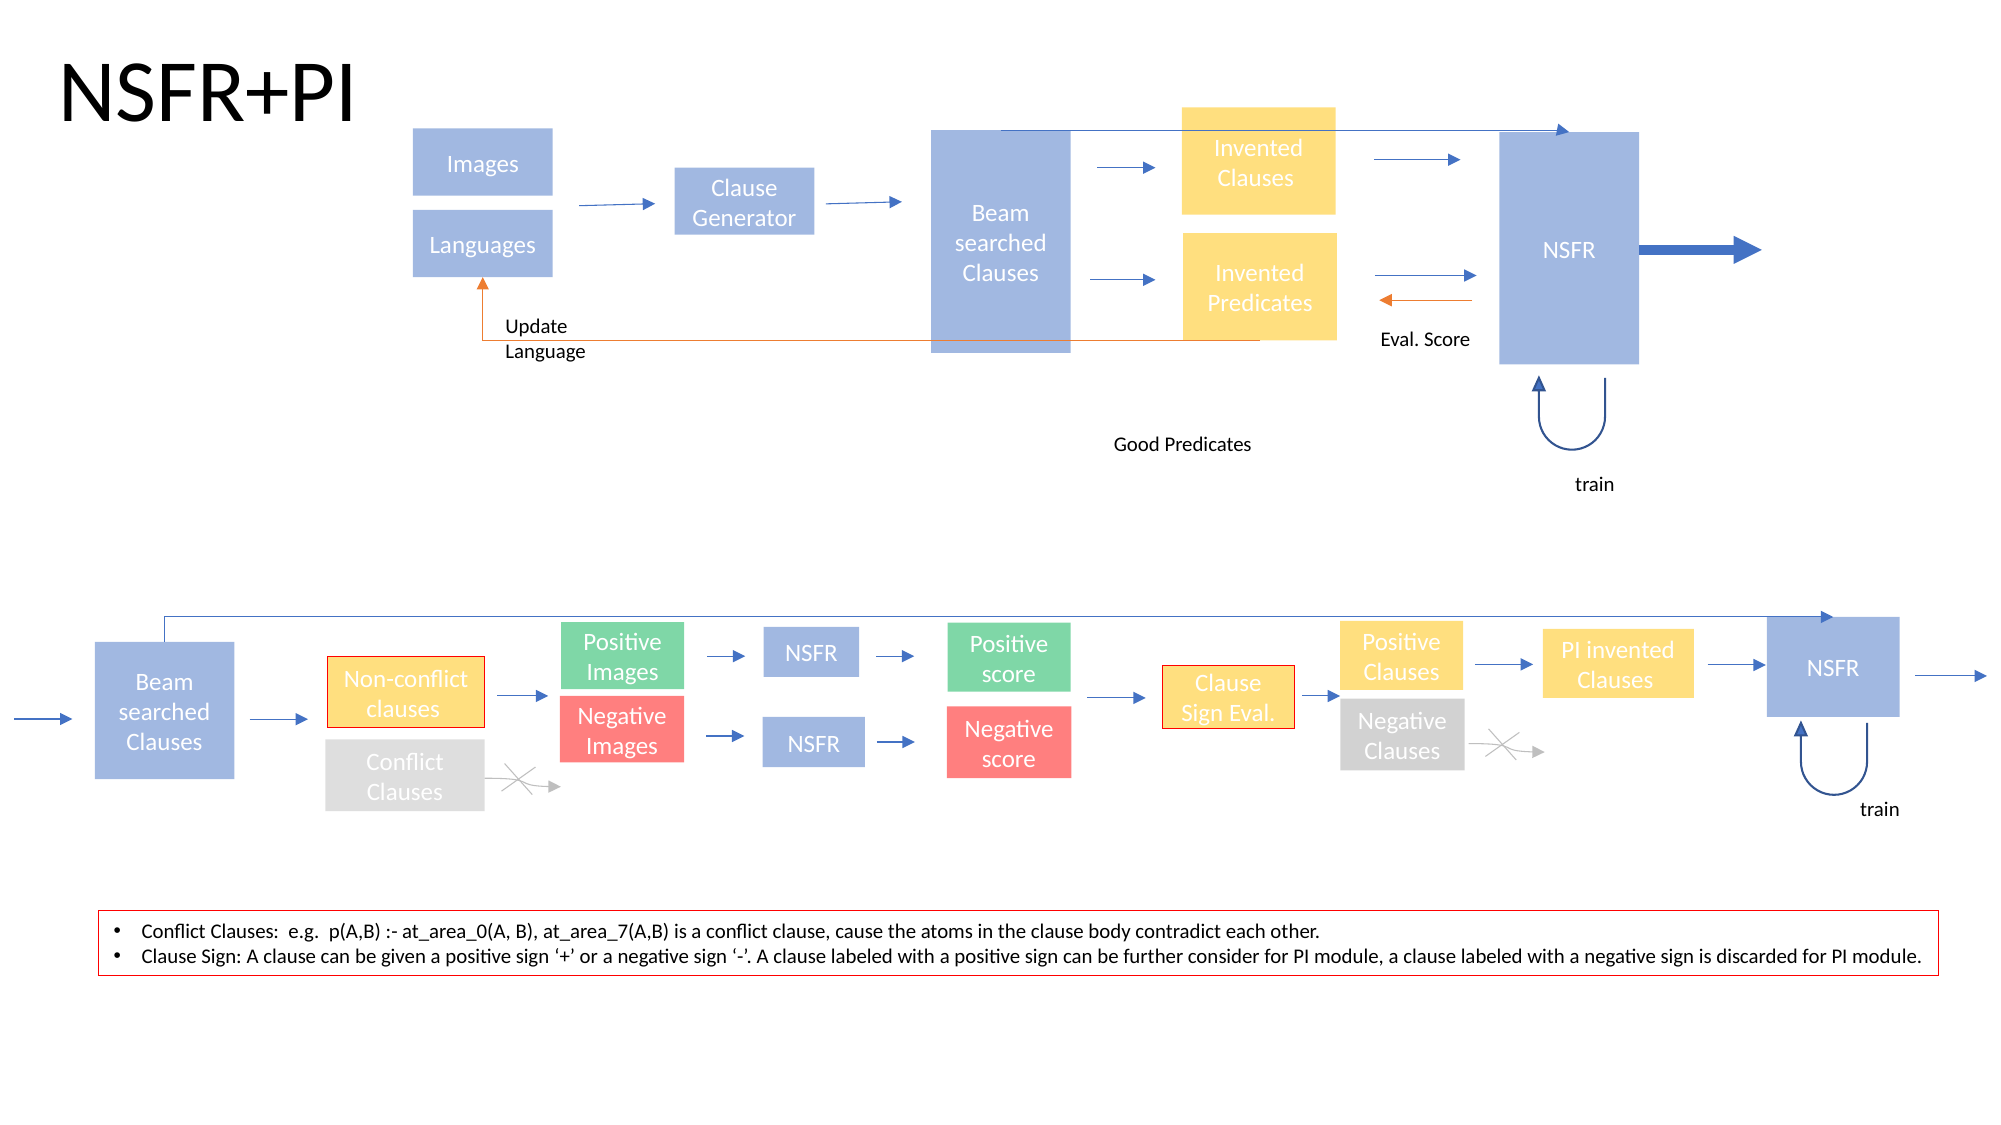

# NSFR+PI
Invented Clauses
Images
Beam searched Clauses
NSFR
Clause Generator
Languages
Invented Predicates
Update Language
Eval. Score

Good Predicates
train
NSFR
Positive Clauses
Positive Images
Positive score
NSFR
PI invented Clauses
Beam searched Clauses
Non-conflict clauses
Clause Sign Eval.
Negative Images
Negative Clauses
Negative score
NSFR

Conflict Clauses
train

Conflict Clauses:  e.g.  p(A,B) :- at_area_0(A, B), at_area_7(A,B) is a conflict clause, cause the atoms in the clause body contradict each other.
Clause Sign: A clause can be given a positive sign ‘+’ or a negative sign ‘-’. A clause labeled with a positive sign can be further consider for PI module, a clause labeled with a negative sign is discarded for PI module.